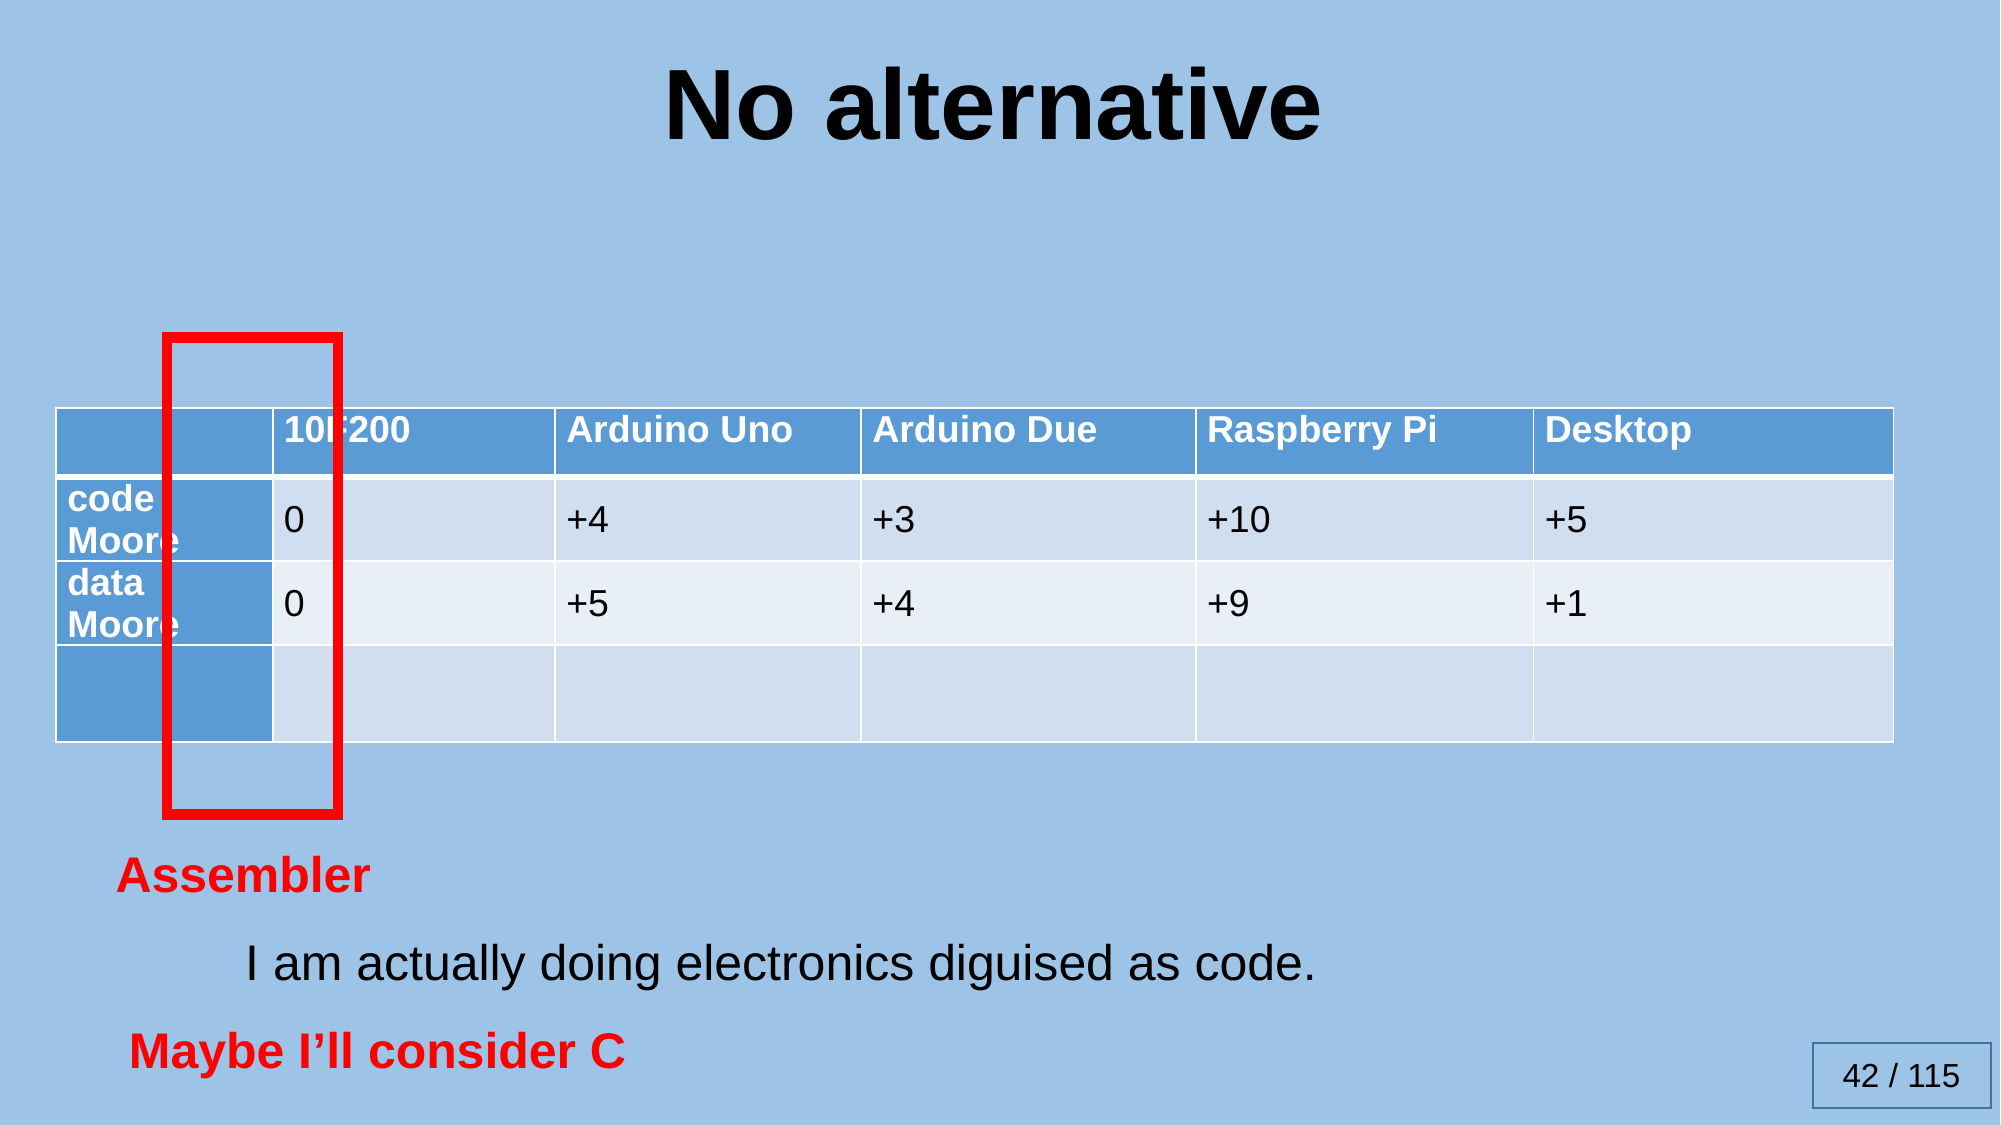

No alternative

|  | 10F200 | Arduino Uno | Arduino Due | Raspberry Pi | Desktop |
| --- | --- | --- | --- | --- | --- |
| code Moore | 0 | +4 | +3 | +10 | +5 |
| data Moore | 0 | +5 | +4 | +9 | +1 |
|  |  |  |  |  |  |
Assembler

I am actually doing electronics diguised as code.
Maybe I’ll consider C